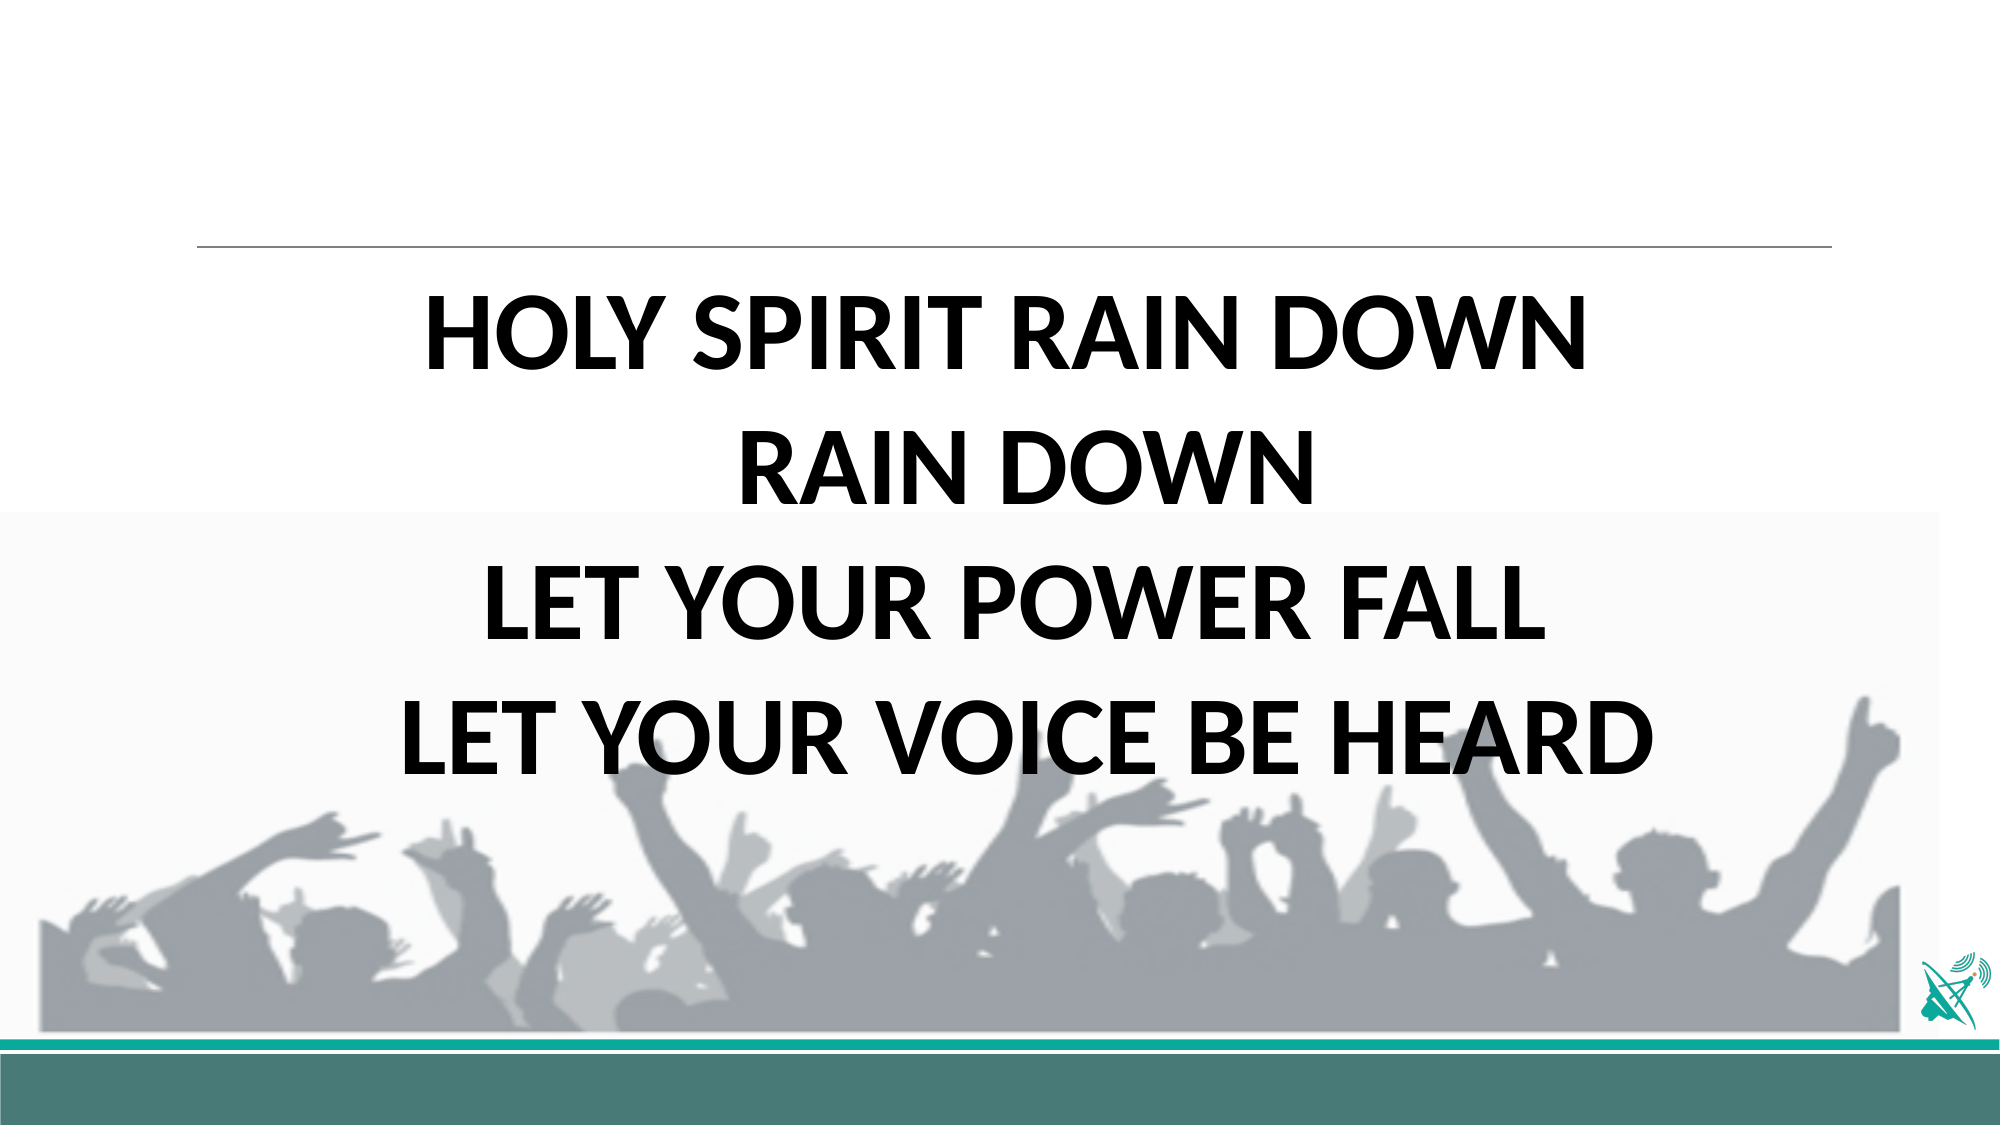

HOLY SPIRIT RAIN DOWN
RAIN DOWN
LET YOUR POWER FALL
LET YOUR VOICE BE HEARD